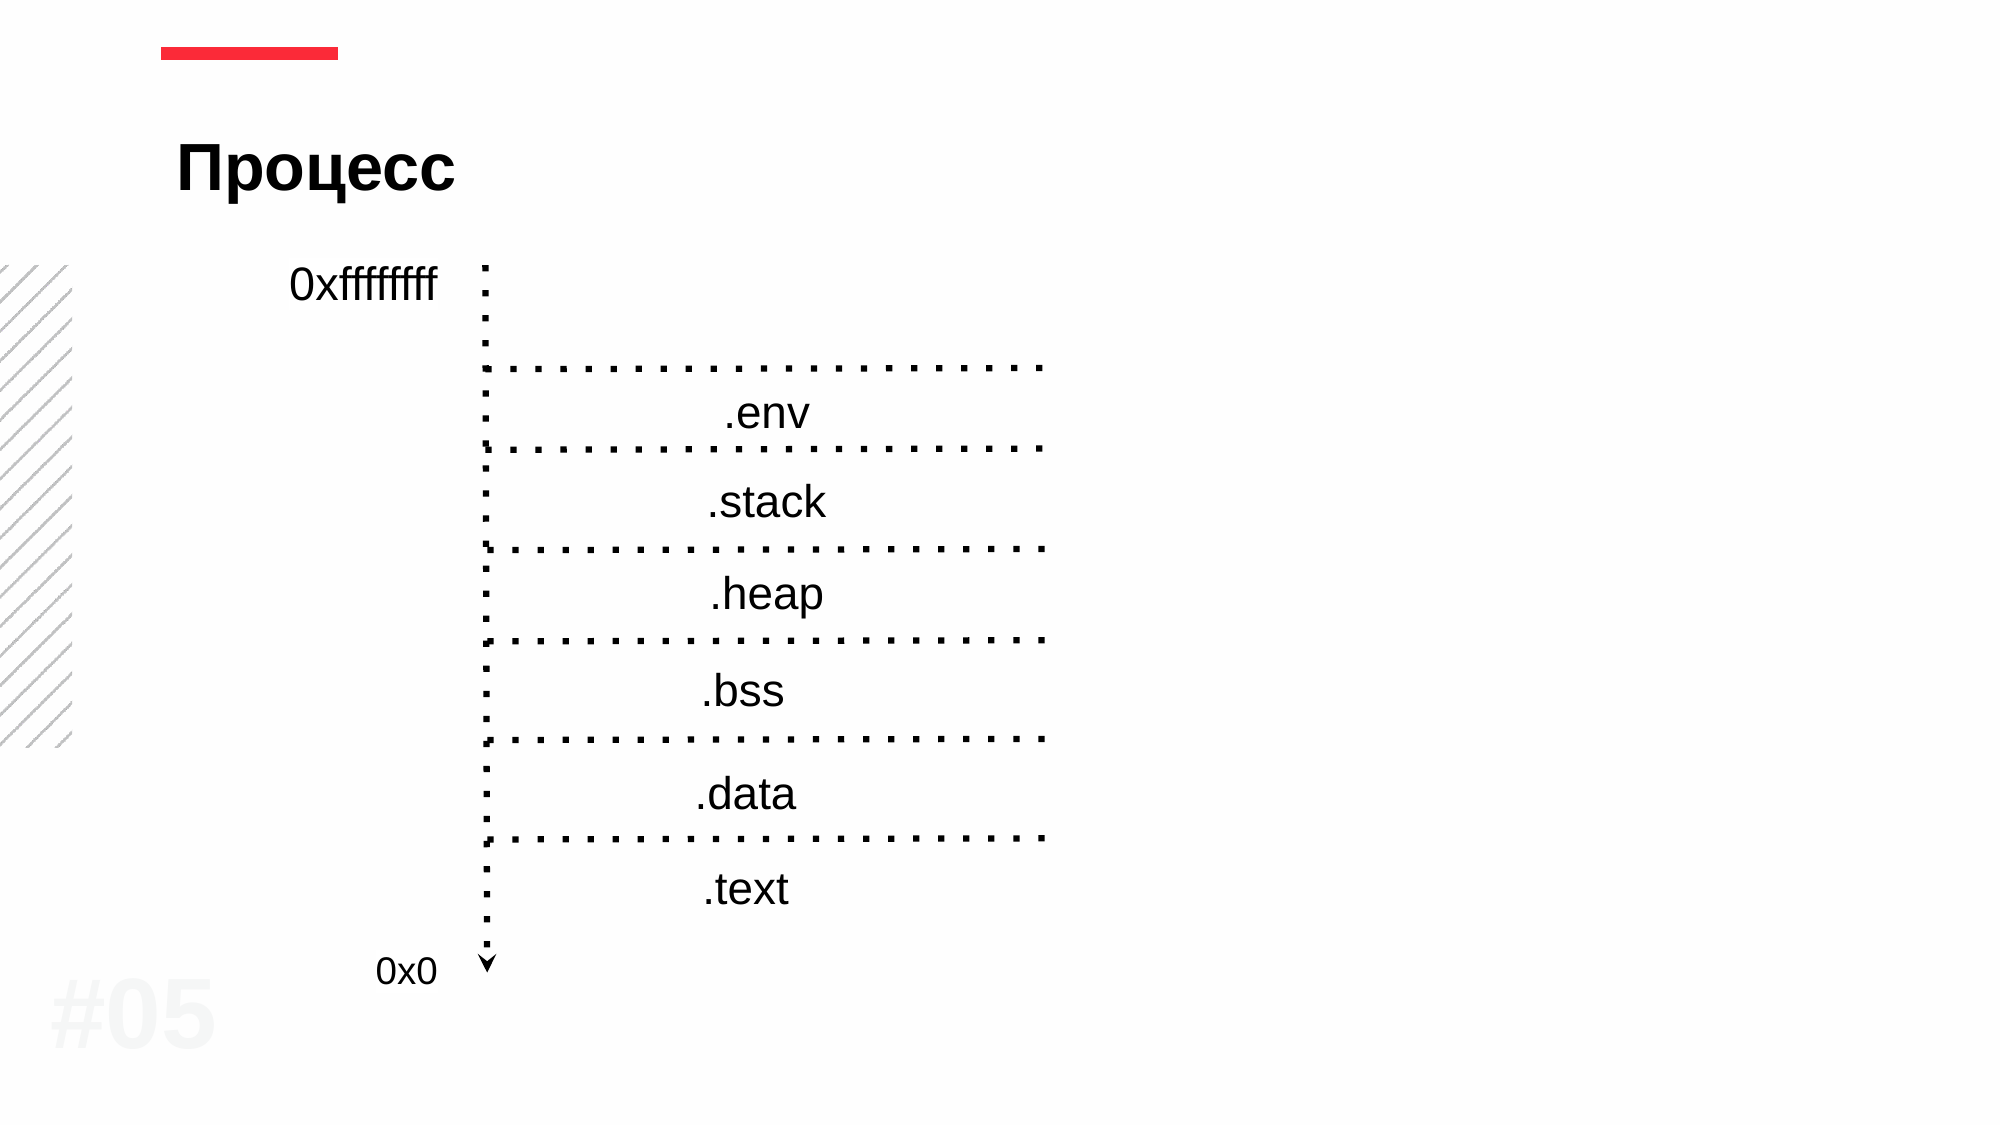

Процесс
0xffffffff
.env
.stack
.heap
.bss
.data
.text
0x0
#05